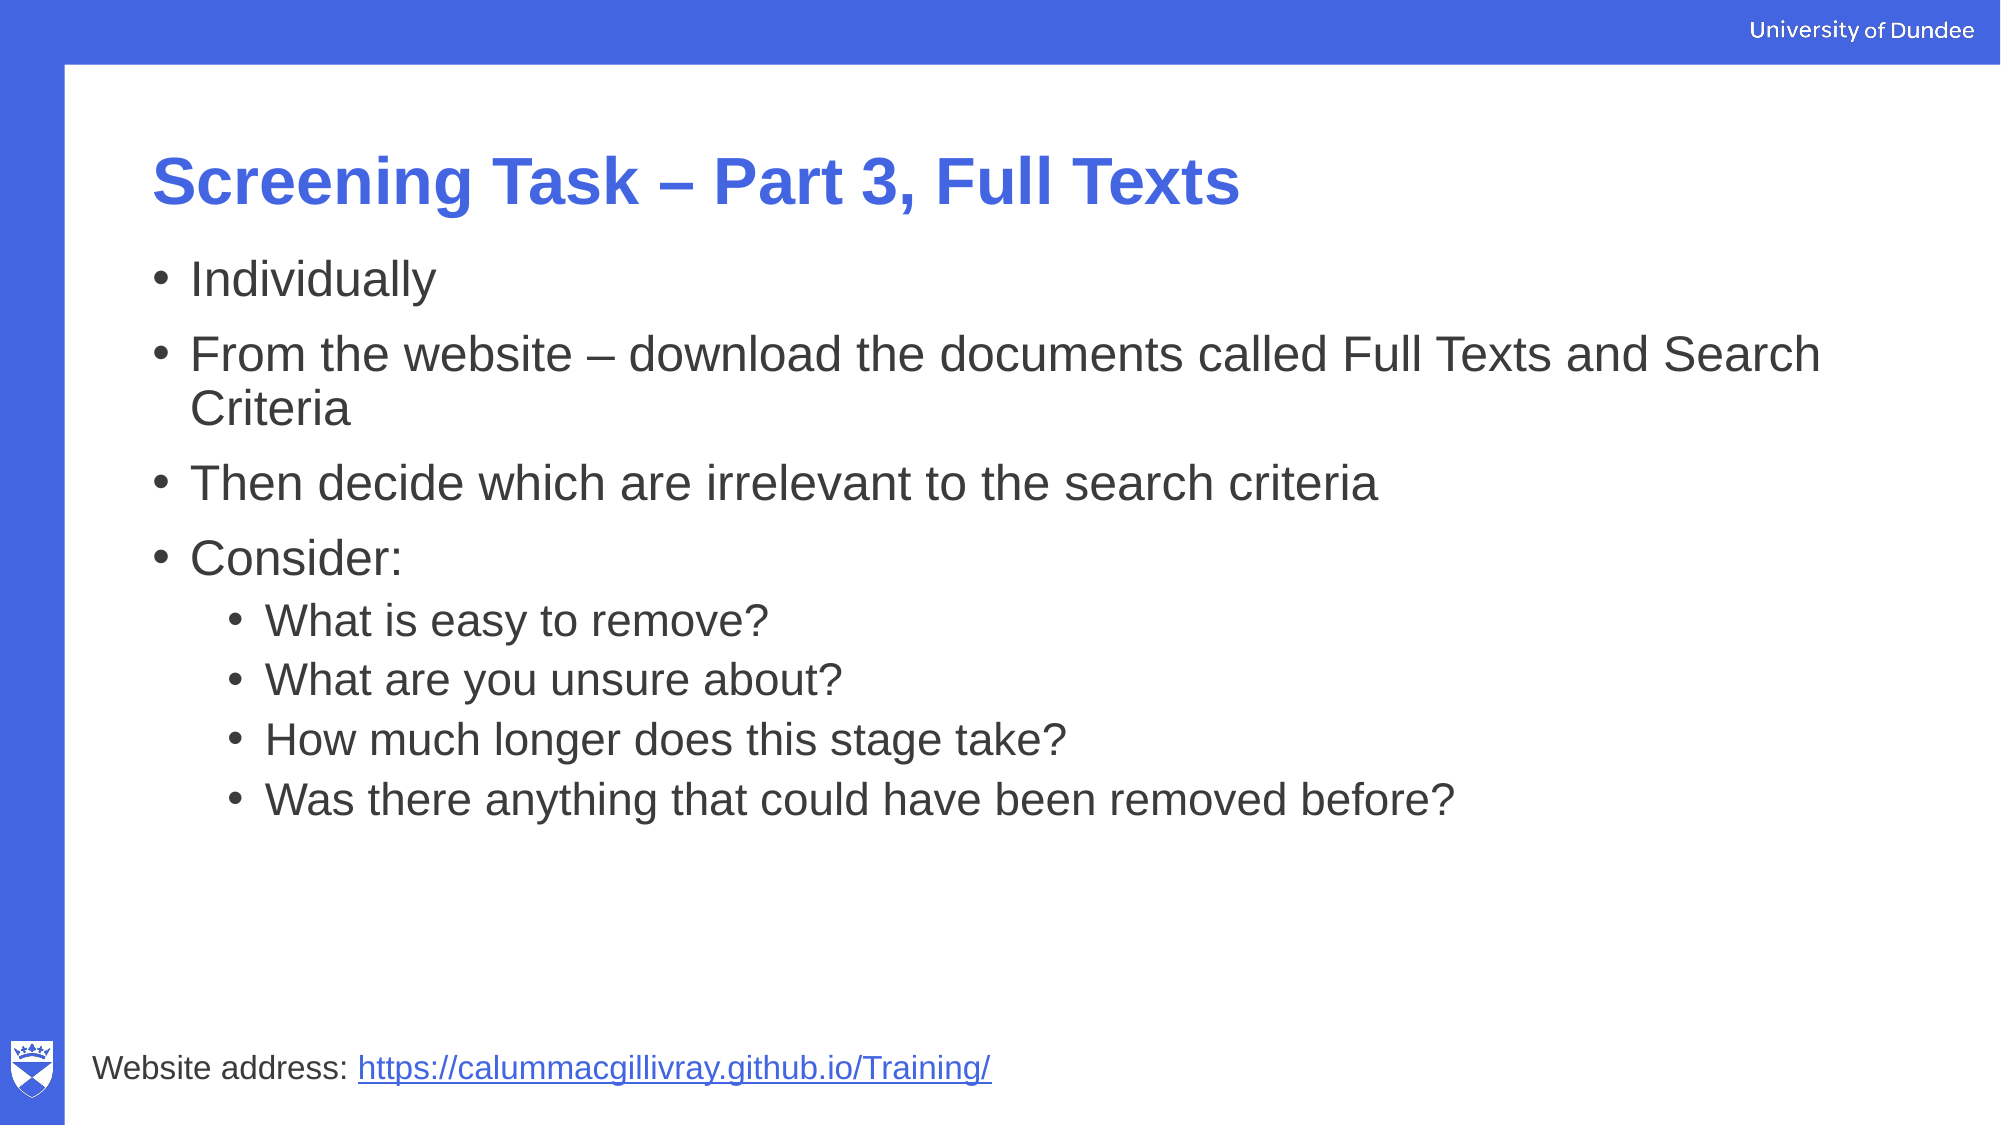

# Screening Task – Part 3, Full Texts
Individually
From the website – download the documents called Full Texts and Search Criteria
Then decide which are irrelevant to the search criteria
Consider:
What is easy to remove?
What are you unsure about?
How much longer does this stage take?
Was there anything that could have been removed before?
Website address: https://calummacgillivray.github.io/Training/